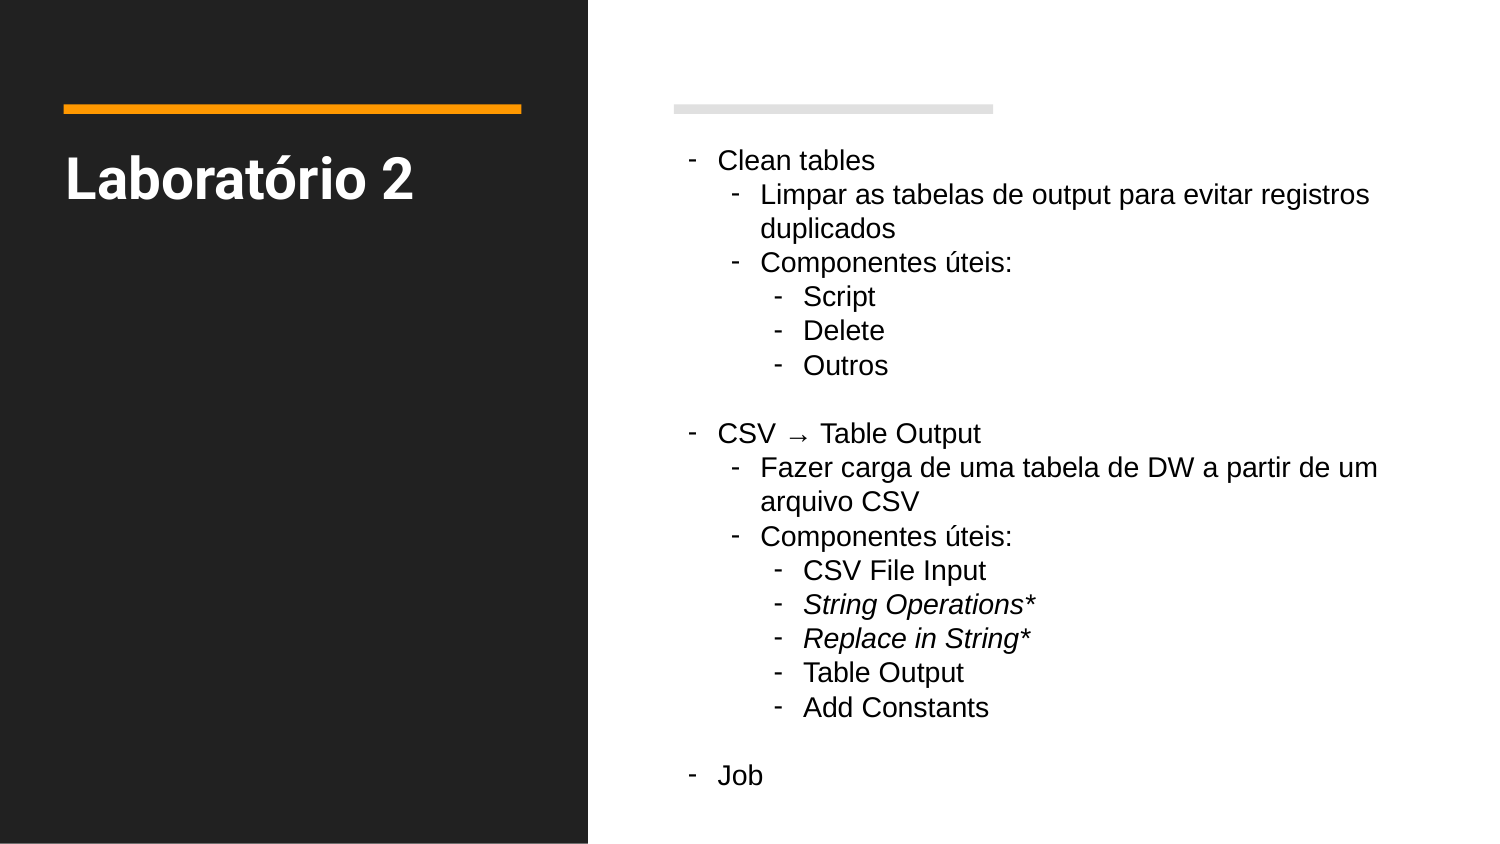

# Laboratório 2
Clean tables
Limpar as tabelas de output para evitar registros duplicados
Componentes úteis:
Script
Delete
Outros

CSV → Table Output
Fazer carga de uma tabela de DW a partir de um arquivo CSV
Componentes úteis:
CSV File Input
String Operations*
Replace in String*
Table Output
Add Constants

Job